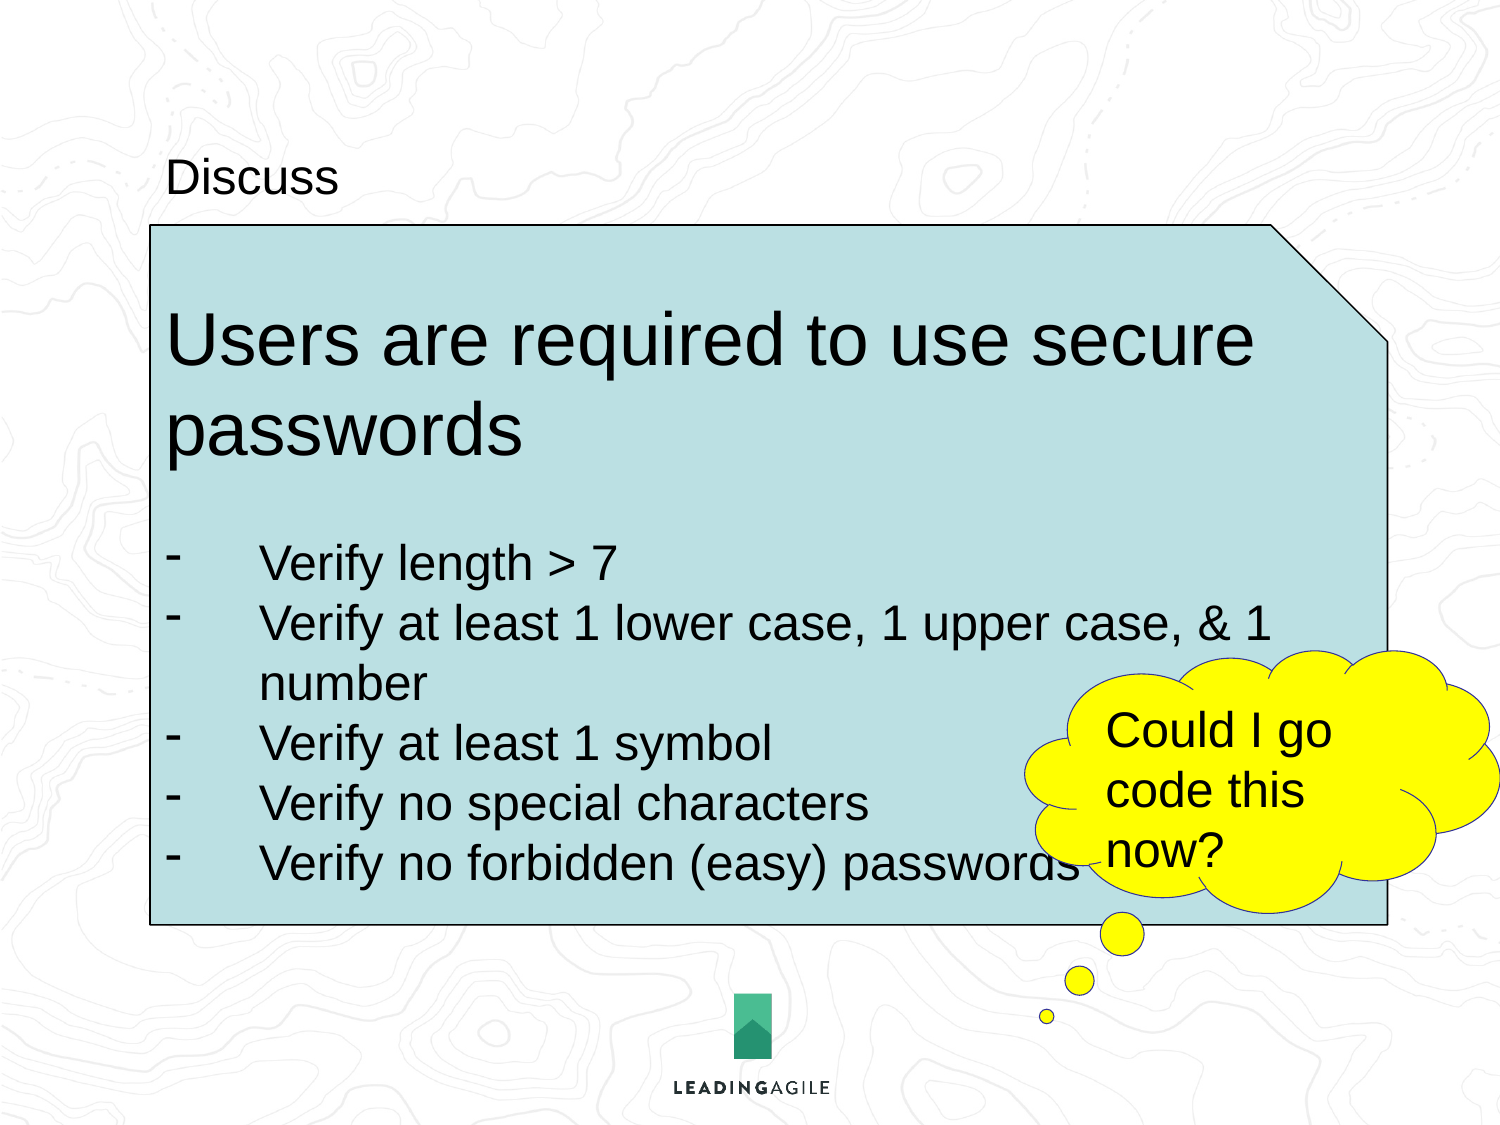

Discuss
Users are required to use secure passwords

Verify length > 7
Verify at least 1 lower case, 1 upper case, & 1 number
Verify at least 1 symbol
Verify no special characters
Verify no forbidden (easy) passwords
Could I go code this now?